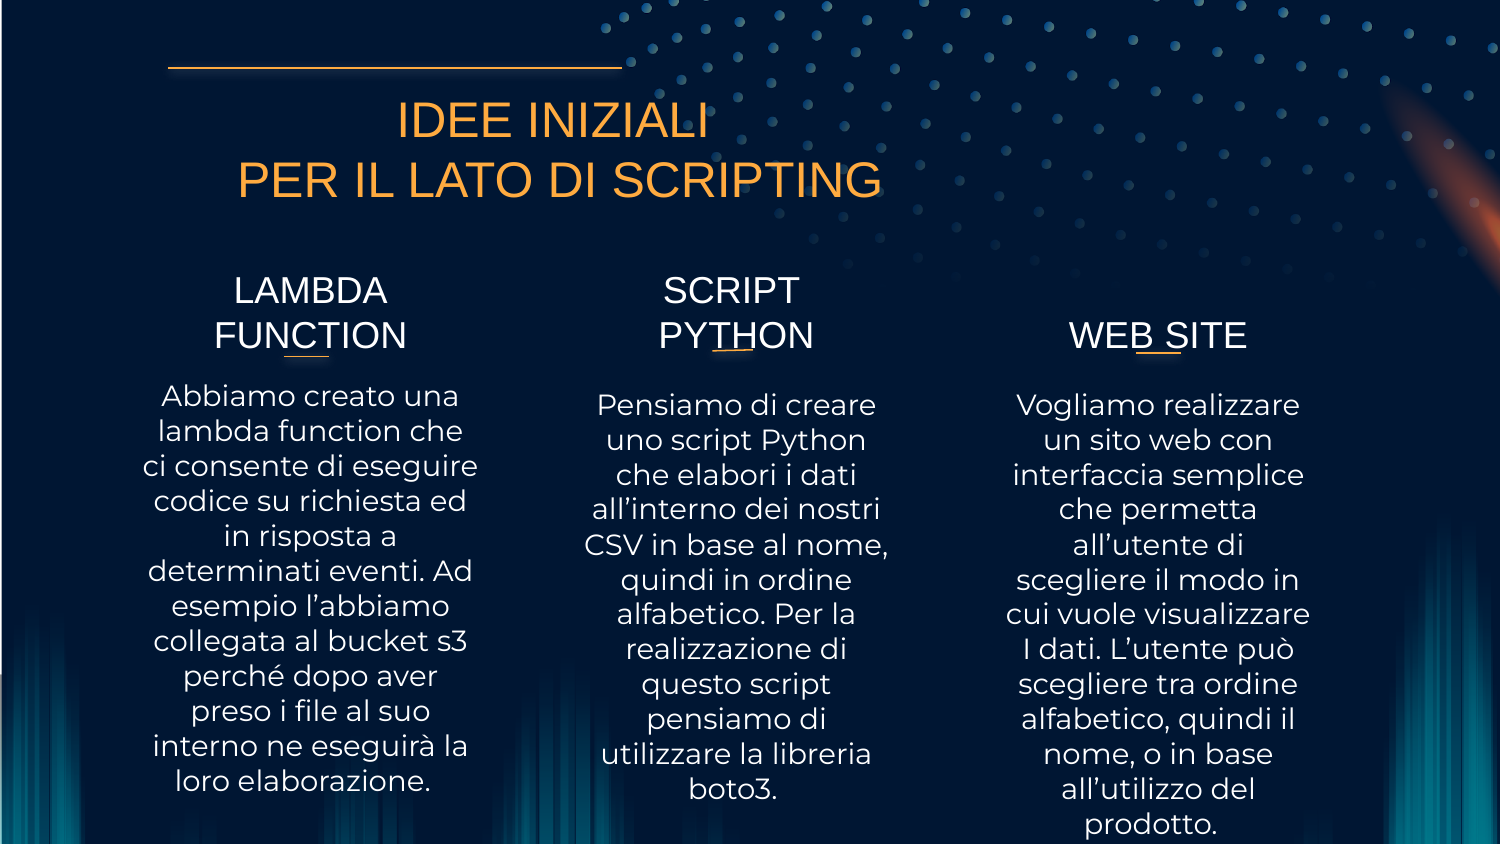

IDEE INIZIALI
PER IL LATO DI SCRIPTING
LAMBDA
FUNCTION
# SCRIPT PYTHON
WEB SITE
Abbiamo creato una lambda function che ci consente di eseguire codice su richiesta ed in risposta a determinati eventi. Ad esempio l’abbiamo collegata al bucket s3 perché dopo aver preso i file al suo interno ne eseguirà la loro elaborazione.

Vogliamo realizzare un sito web con interfaccia semplice che permetta all’utente di scegliere il modo in cui vuole visualizzare I dati. L’utente può scegliere tra ordine alfabetico, quindi il nome, o in base all’utilizzo del prodotto.
Pensiamo di creare uno script Python che elabori i dati all’interno dei nostri CSV in base al nome, quindi in ordine alfabetico. Per la realizzazione di questo script pensiamo di utilizzare la libreria boto3.